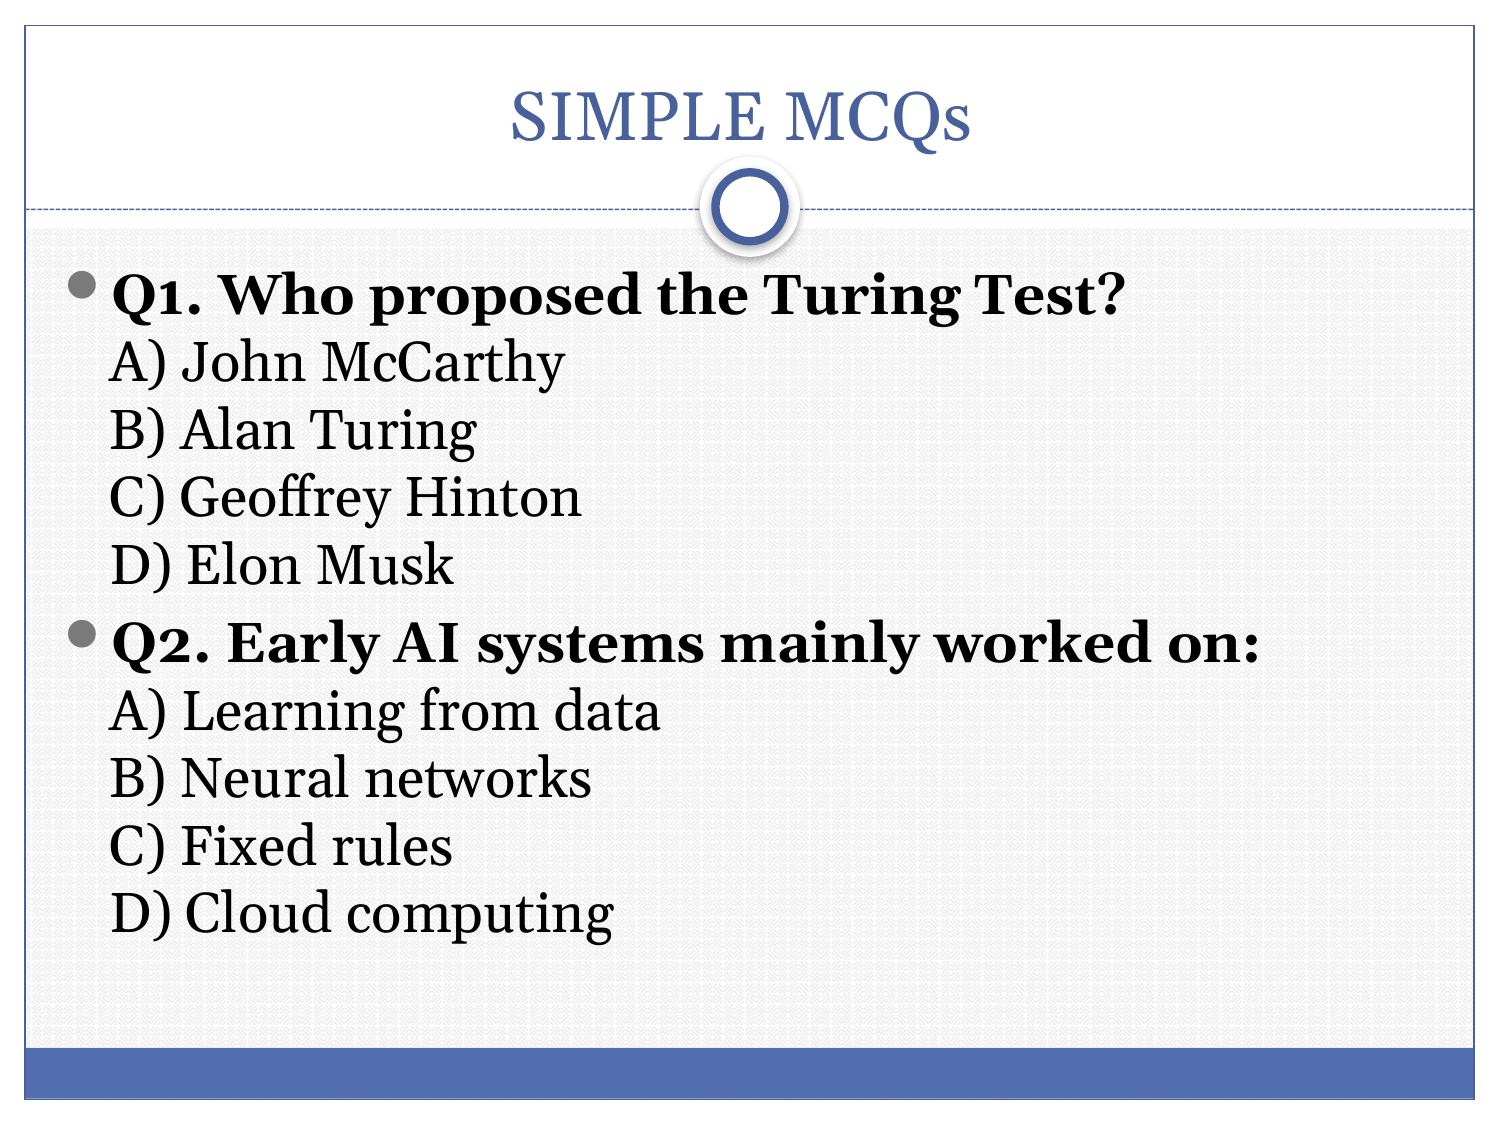

# SIMPLE MCQs
Q1. Who proposed the Turing Test?
A) John McCarthy
B) Alan Turing
C) Geoffrey Hinton
D) Elon Musk
Q2. Early AI systems mainly worked on:
A) Learning from data
B) Neural networks
C) Fixed rules
D) Cloud computing